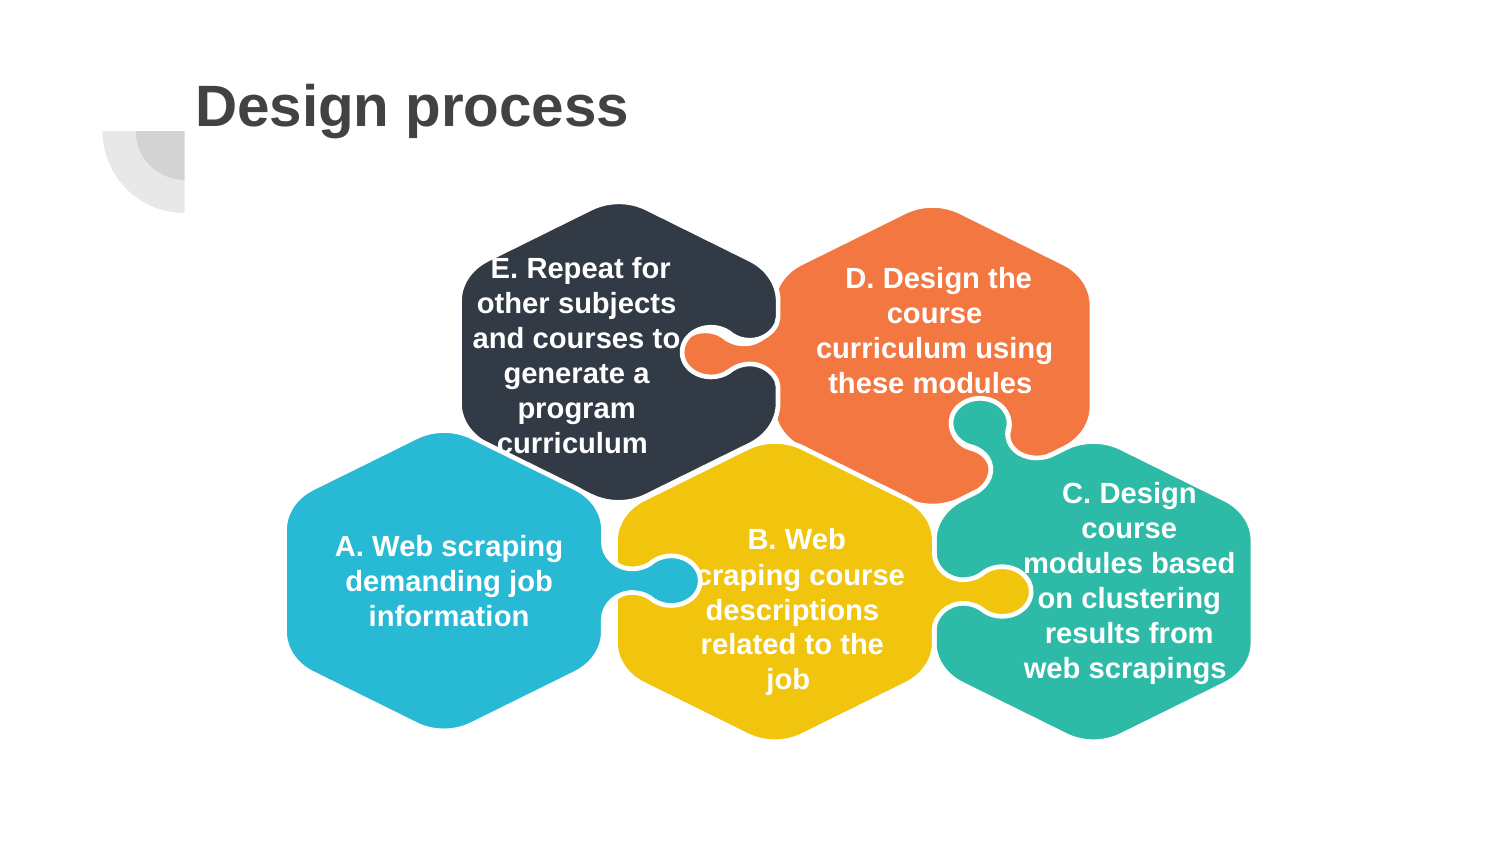

# Design process

 E. Repeat for other subjects and courses to generate a program curriculum
 D. Design the course curriculum using these modules

C. Design course modules based on clustering results from web scrapings
 B. Web scraping course descriptions related to the job
A. Web scraping demanding job information